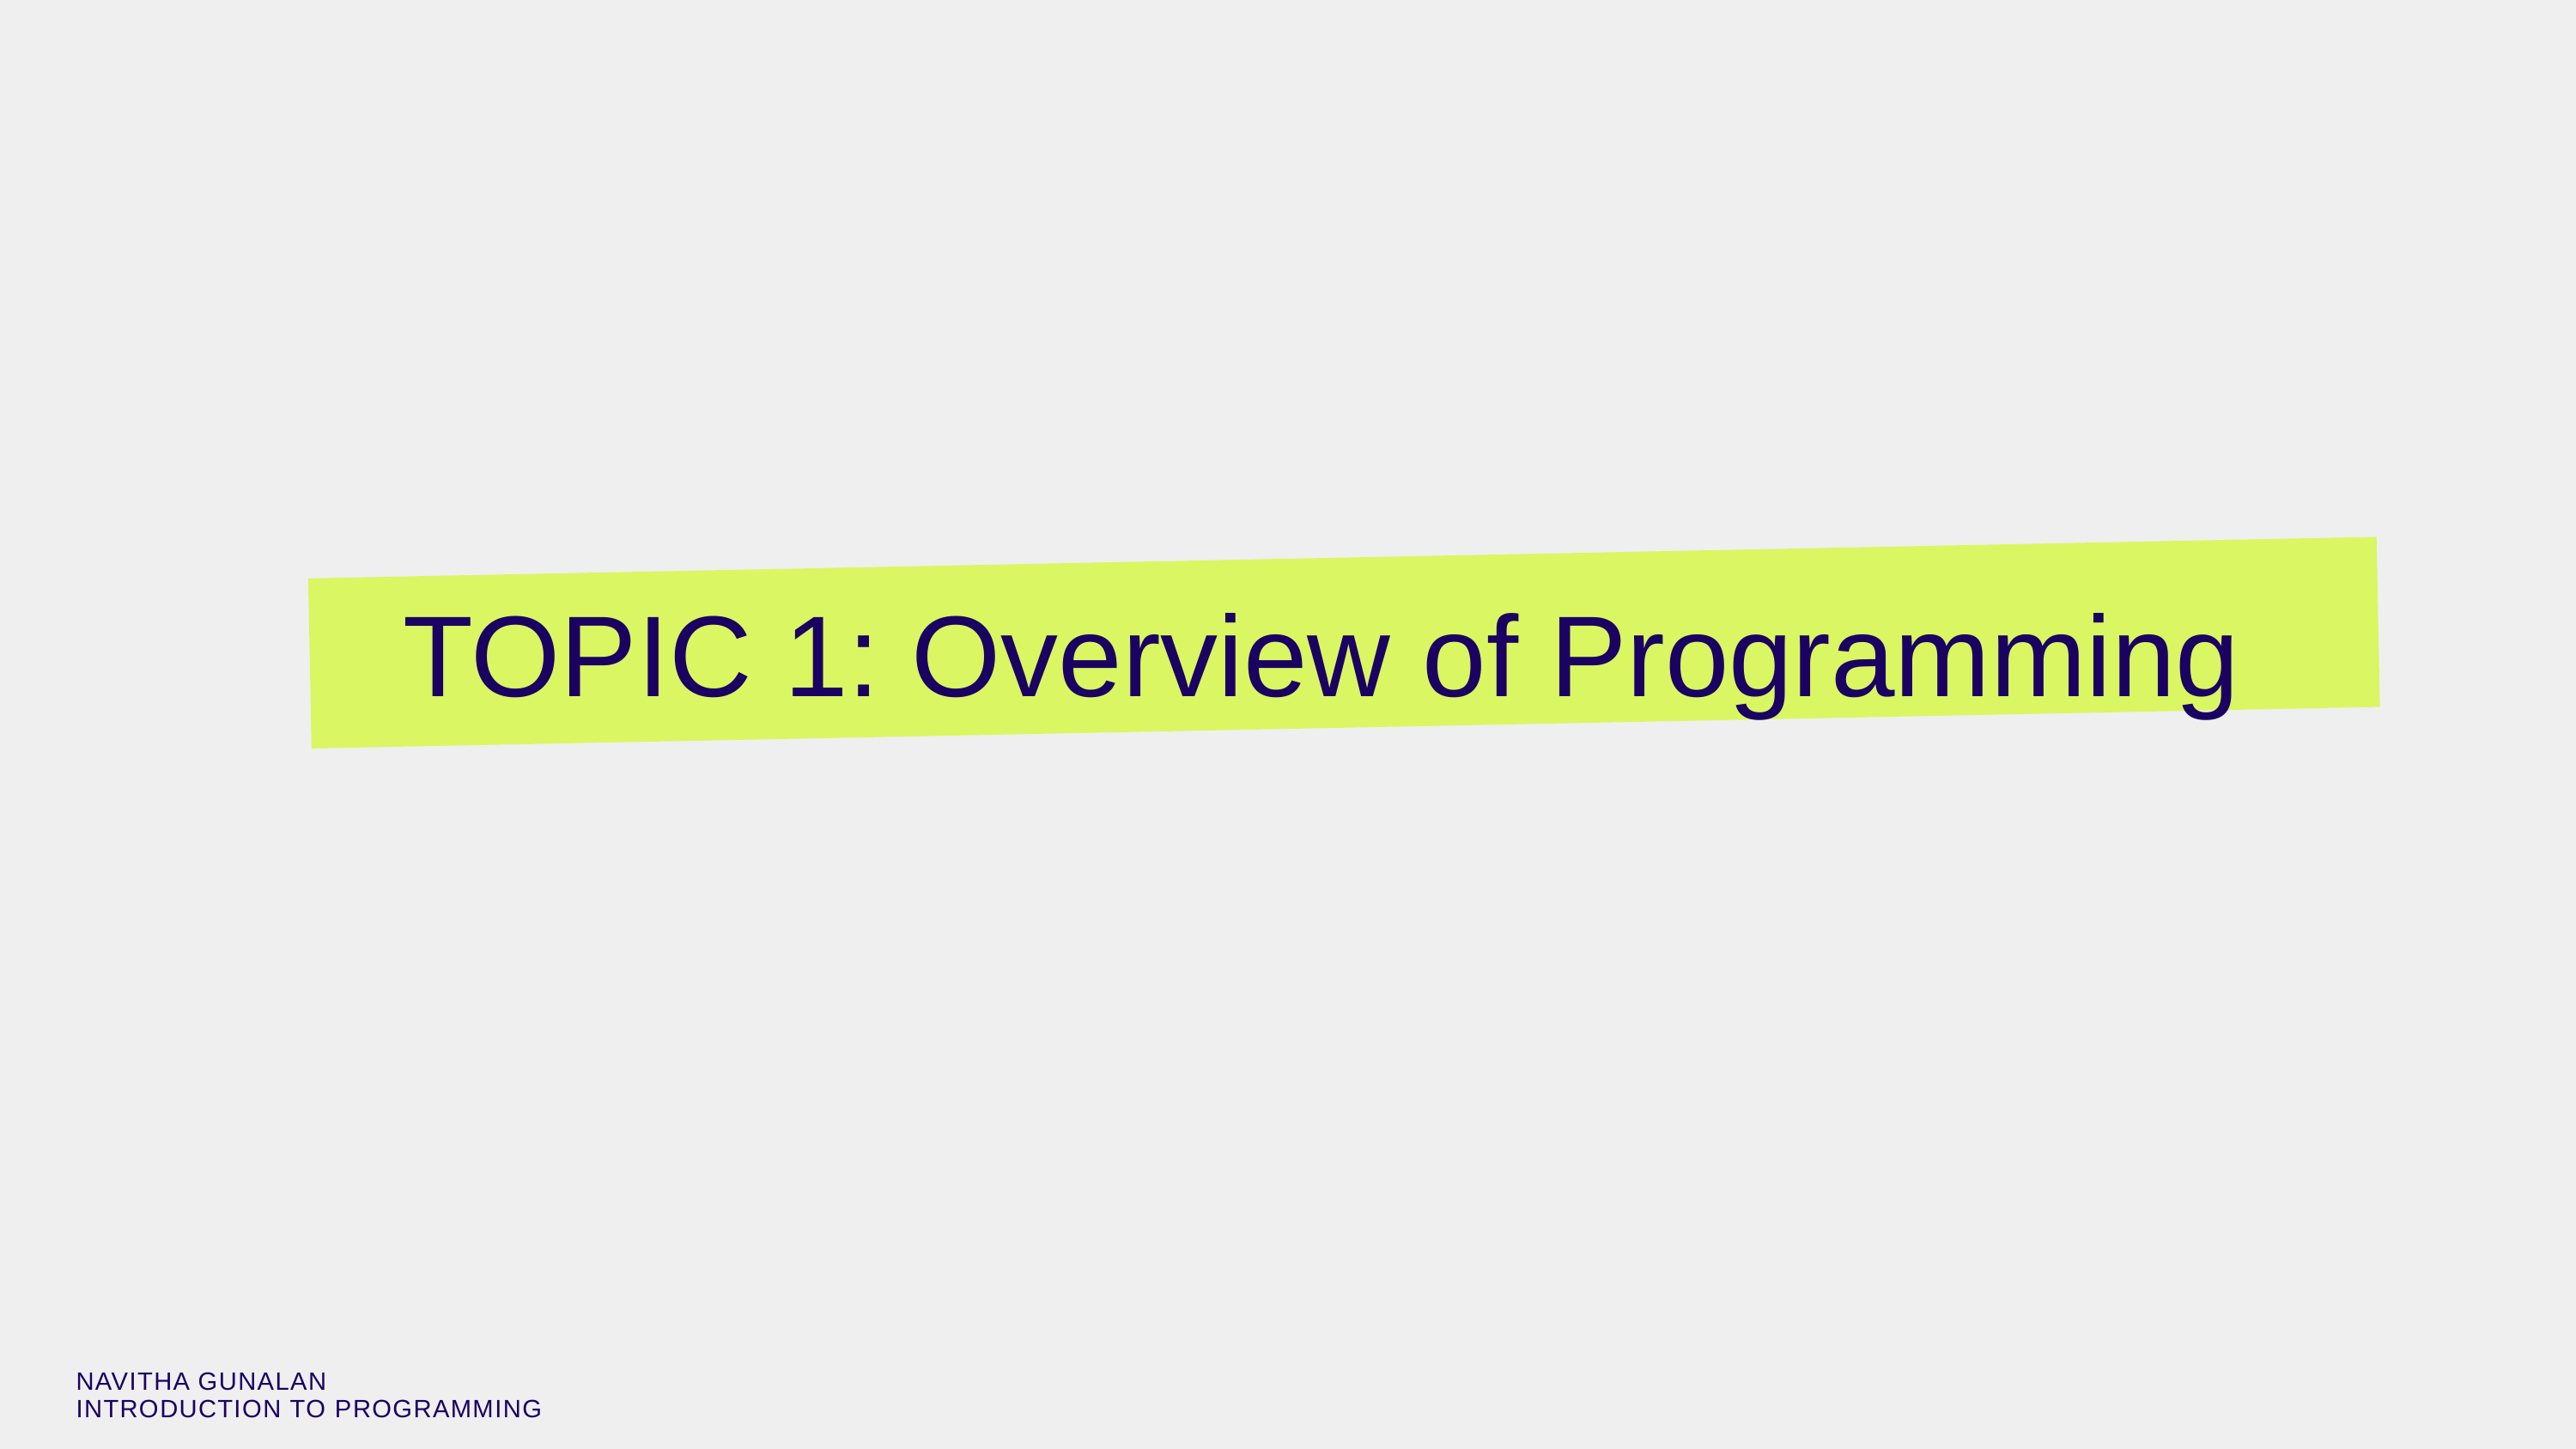

TOPIC 1: Overview of Programming

NAVITHA GUNALAN
INTRODUCTION TO PROGRAMMING